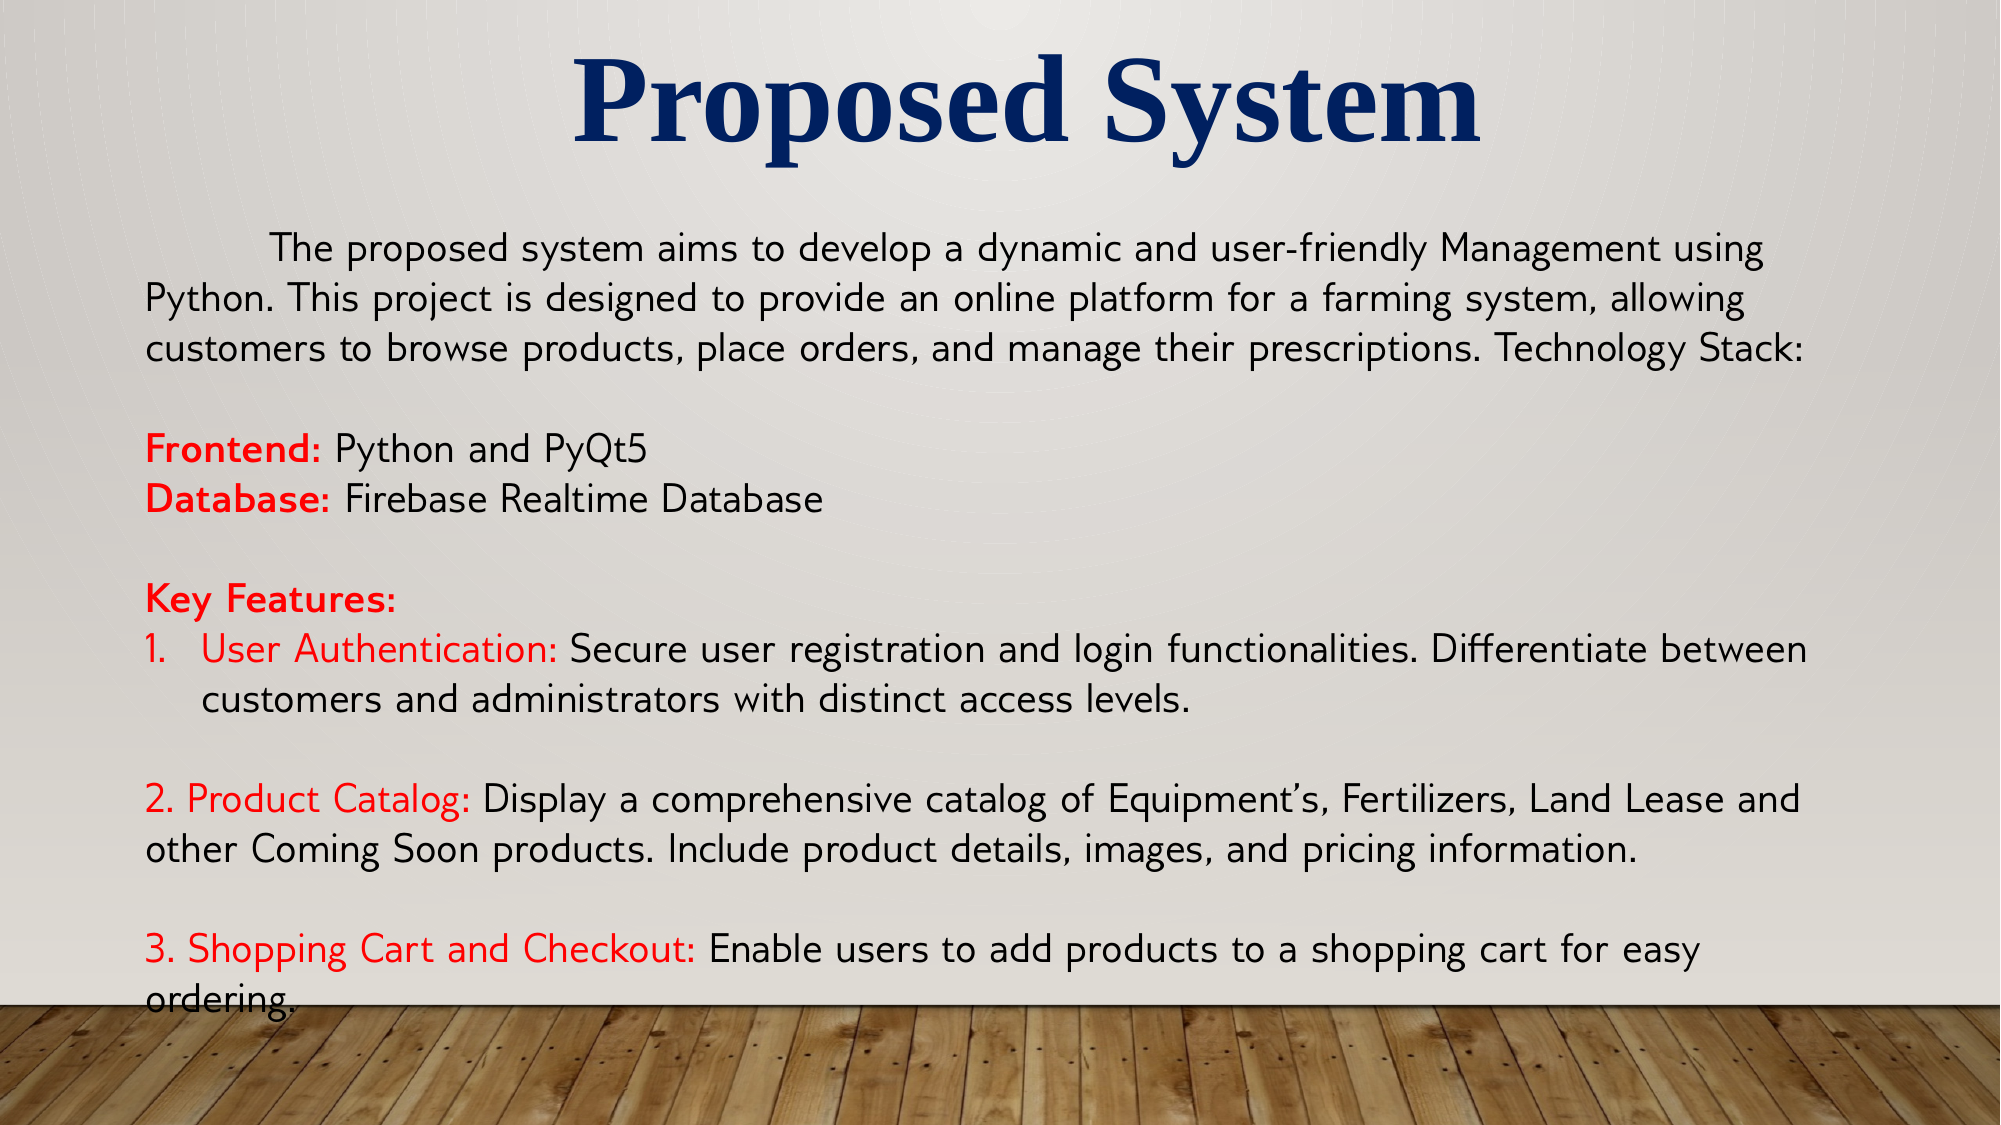

Proposed System
           The proposed system aims to develop a dynamic and user-friendly Management using Python. This project is designed to provide an online platform for a farming system, allowing customers to browse products, place orders, and manage their prescriptions. Technology Stack:

Frontend: Python and PyQt5
Database: Firebase Realtime Database

Key Features:
User Authentication: Secure user registration and login functionalities. Differentiate between customers and administrators with distinct access levels.

2. Product Catalog: Display a comprehensive catalog of Equipment’s, Fertilizers, Land Lease and other Coming Soon products. Include product details, images, and pricing information.

3. Shopping Cart and Checkout: Enable users to add products to a shopping cart for easy     ordering.